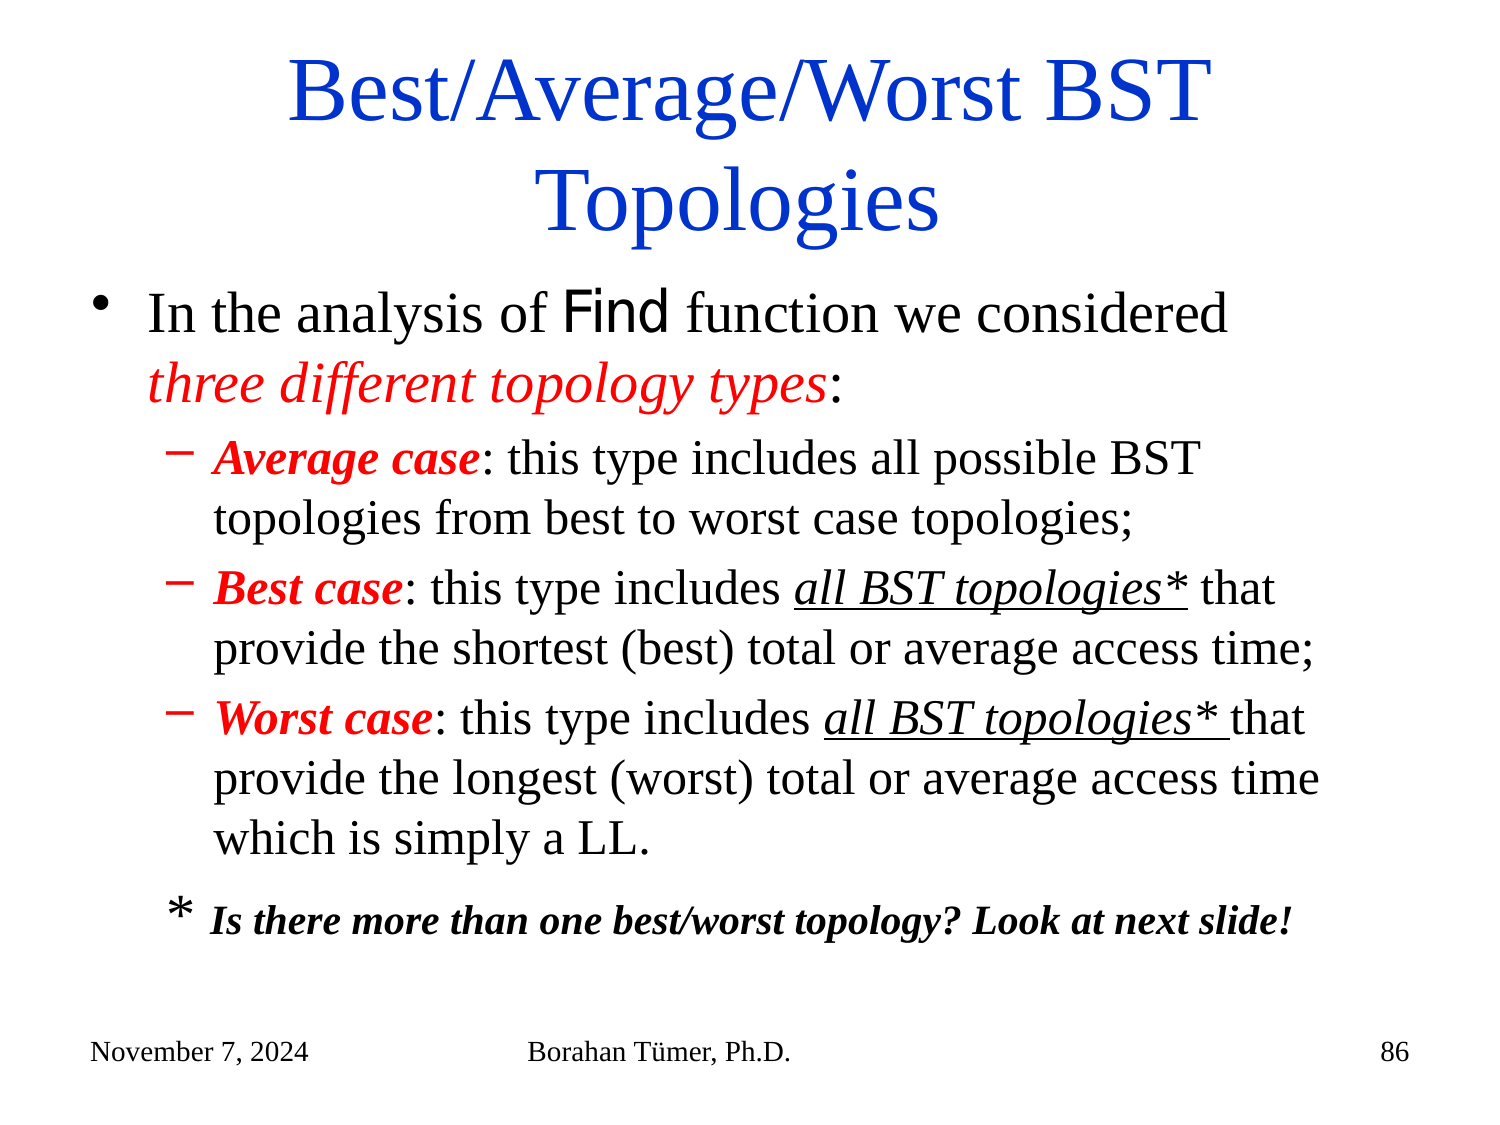

# Best/Average/Worst BST Topologies
In the analysis of Find function we considered three different topology types:
Average case: this type includes all possible BST topologies from best to worst case topologies;
Best case: this type includes all BST topologies* that provide the shortest (best) total or average access time;
Worst case: this type includes all BST topologies* that provide the longest (worst) total or average access time which is simply a LL.
* Is there more than one best/worst topology? Look at next slide!
November 7, 2024
Borahan Tümer, Ph.D.
86